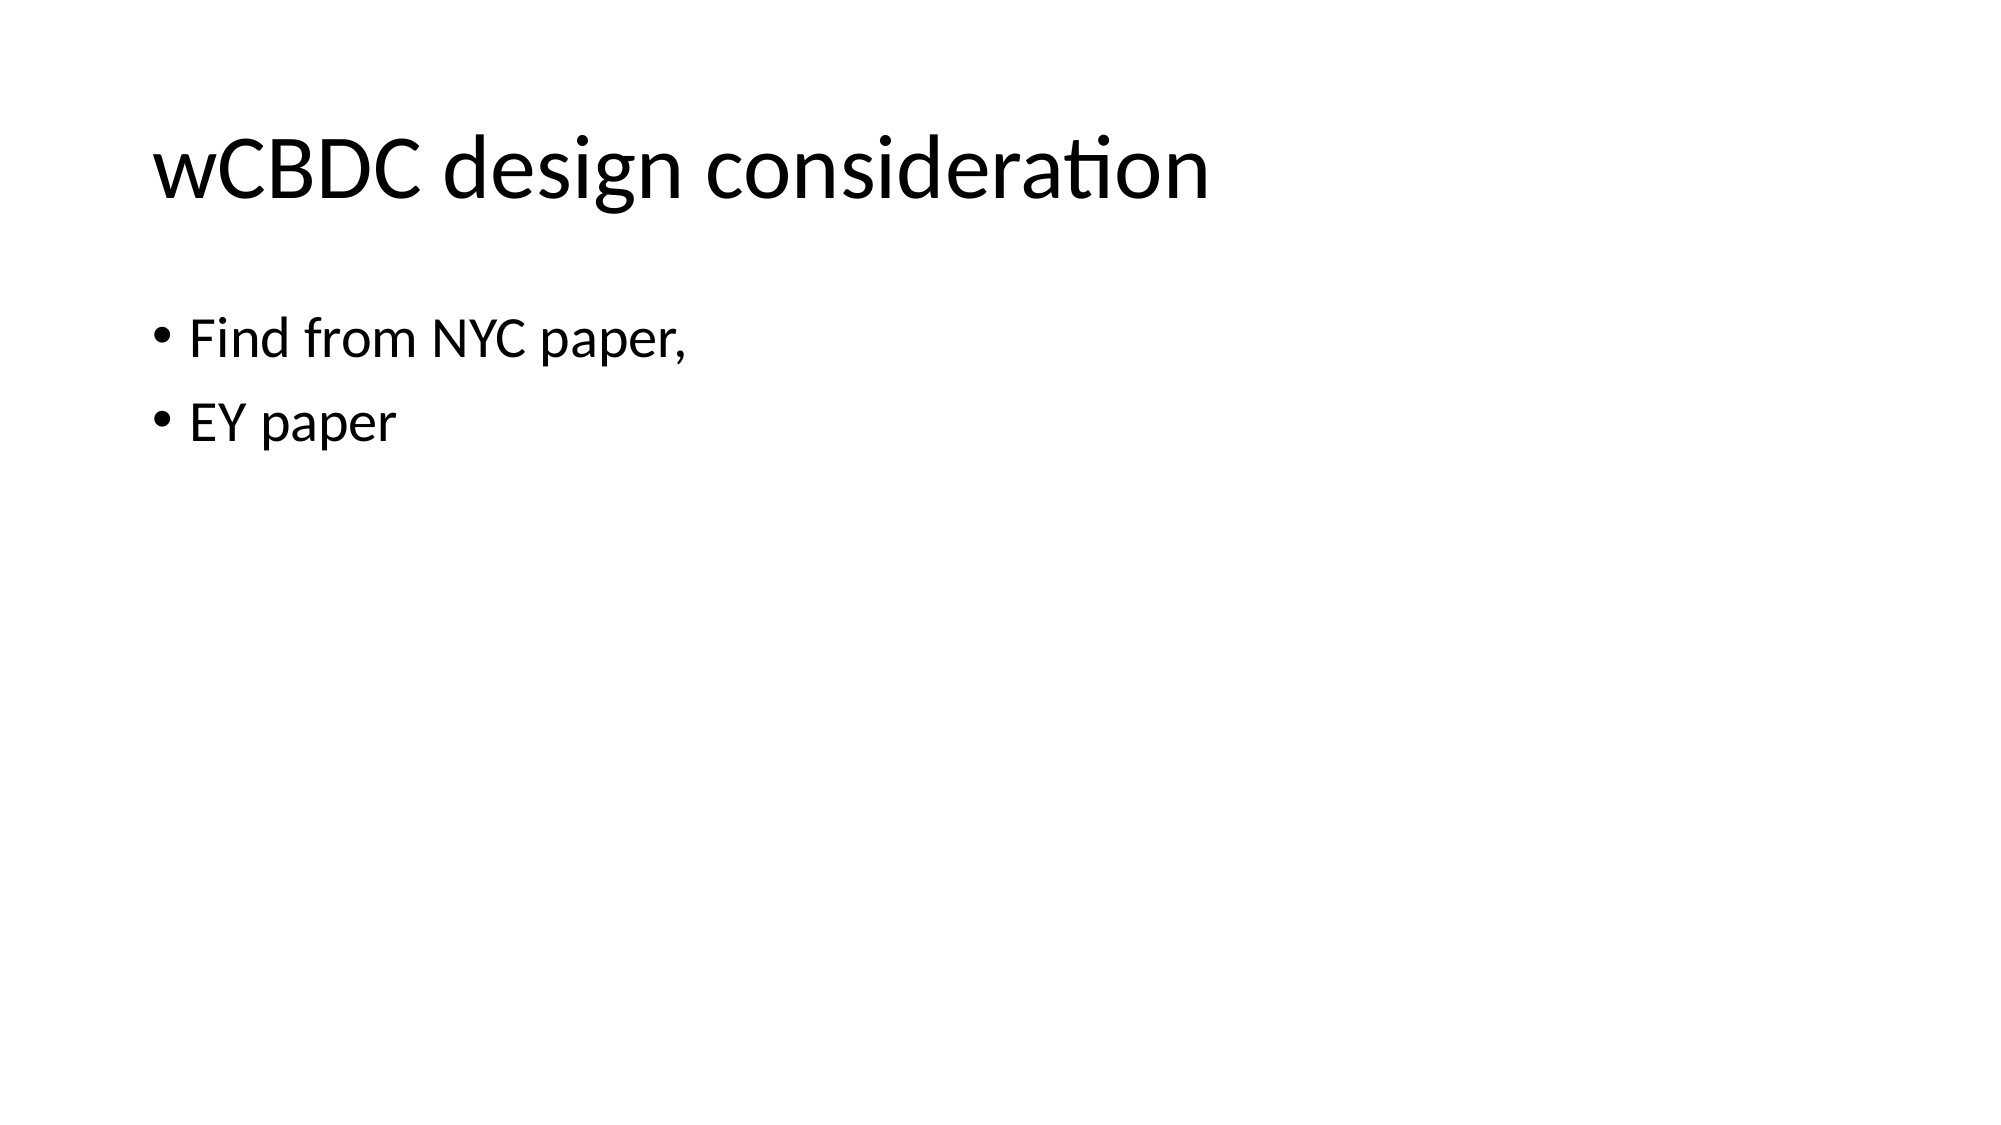

# wCBDC design consideration
Find from NYC paper,
EY paper